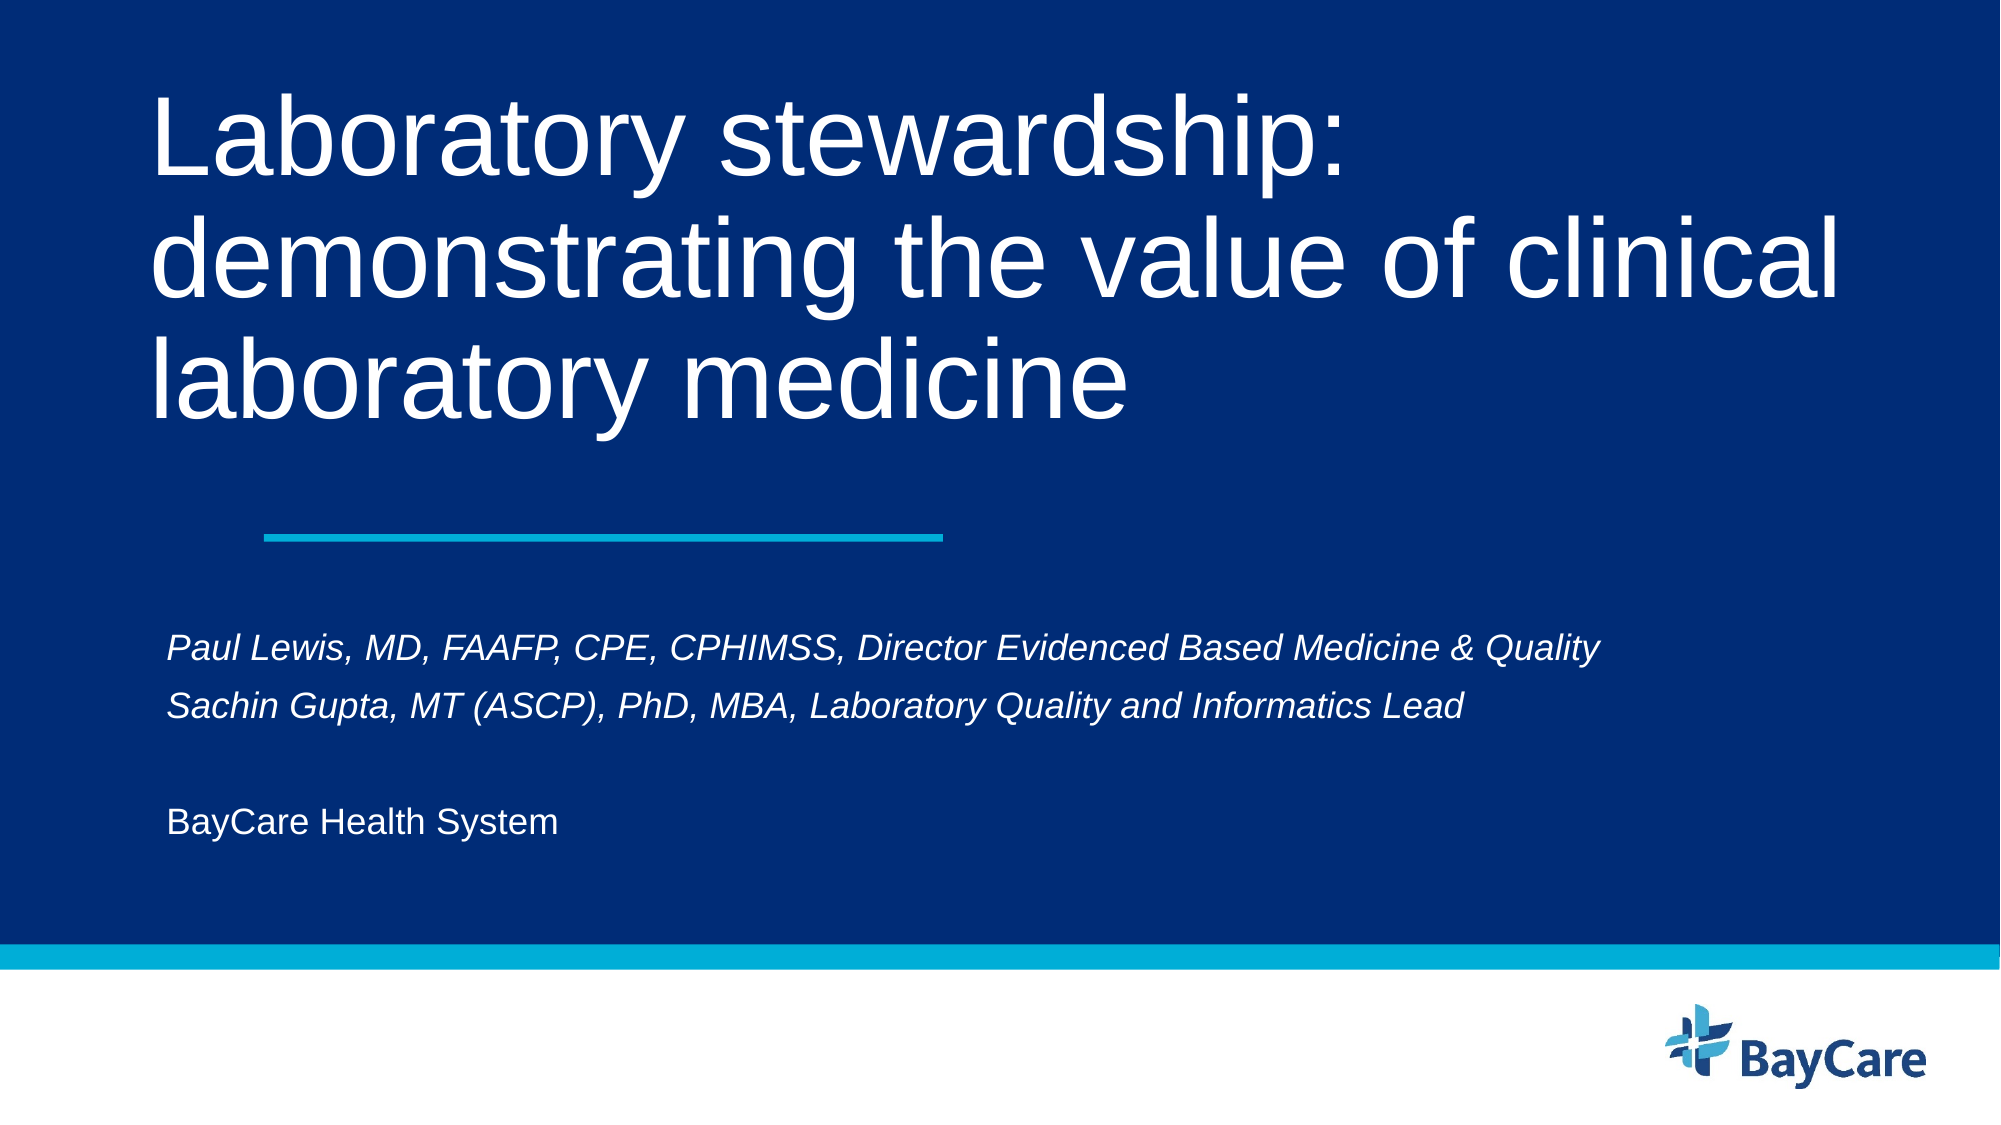

# Laboratory stewardship: demonstrating the value of clinical laboratory medicine
Paul Lewis, MD, FAAFP, CPE, CPHIMSS, Director Evidenced Based Medicine & Quality
Sachin Gupta, MT (ASCP), PhD, MBA, Laboratory Quality and Informatics Lead

BayCare Health System